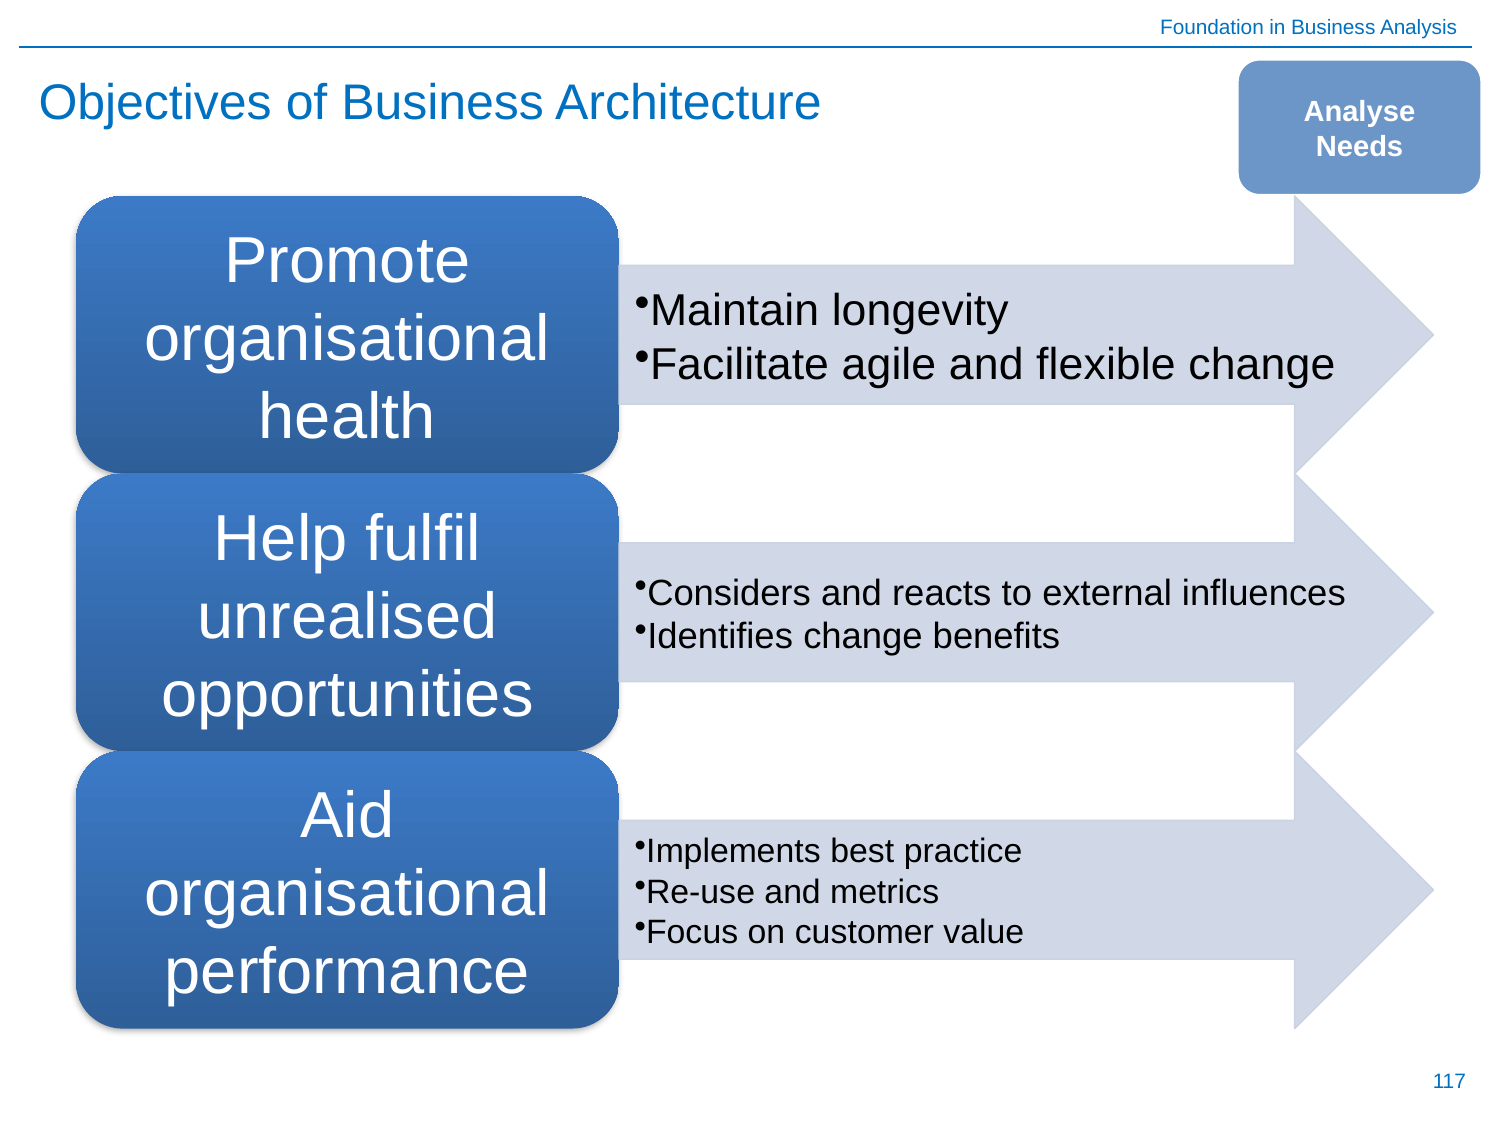

# Objectives of Business Architecture
Analyse Needs
Promote organisational health
Maintain longevity
Help fulfil unrealised opportunities
Considers and reacts to external influences
Aid organisational performance
Facilitate agile and flexible change
Identifies change benefits
Implements best practice
Focus on customer value
Re-use and metrics